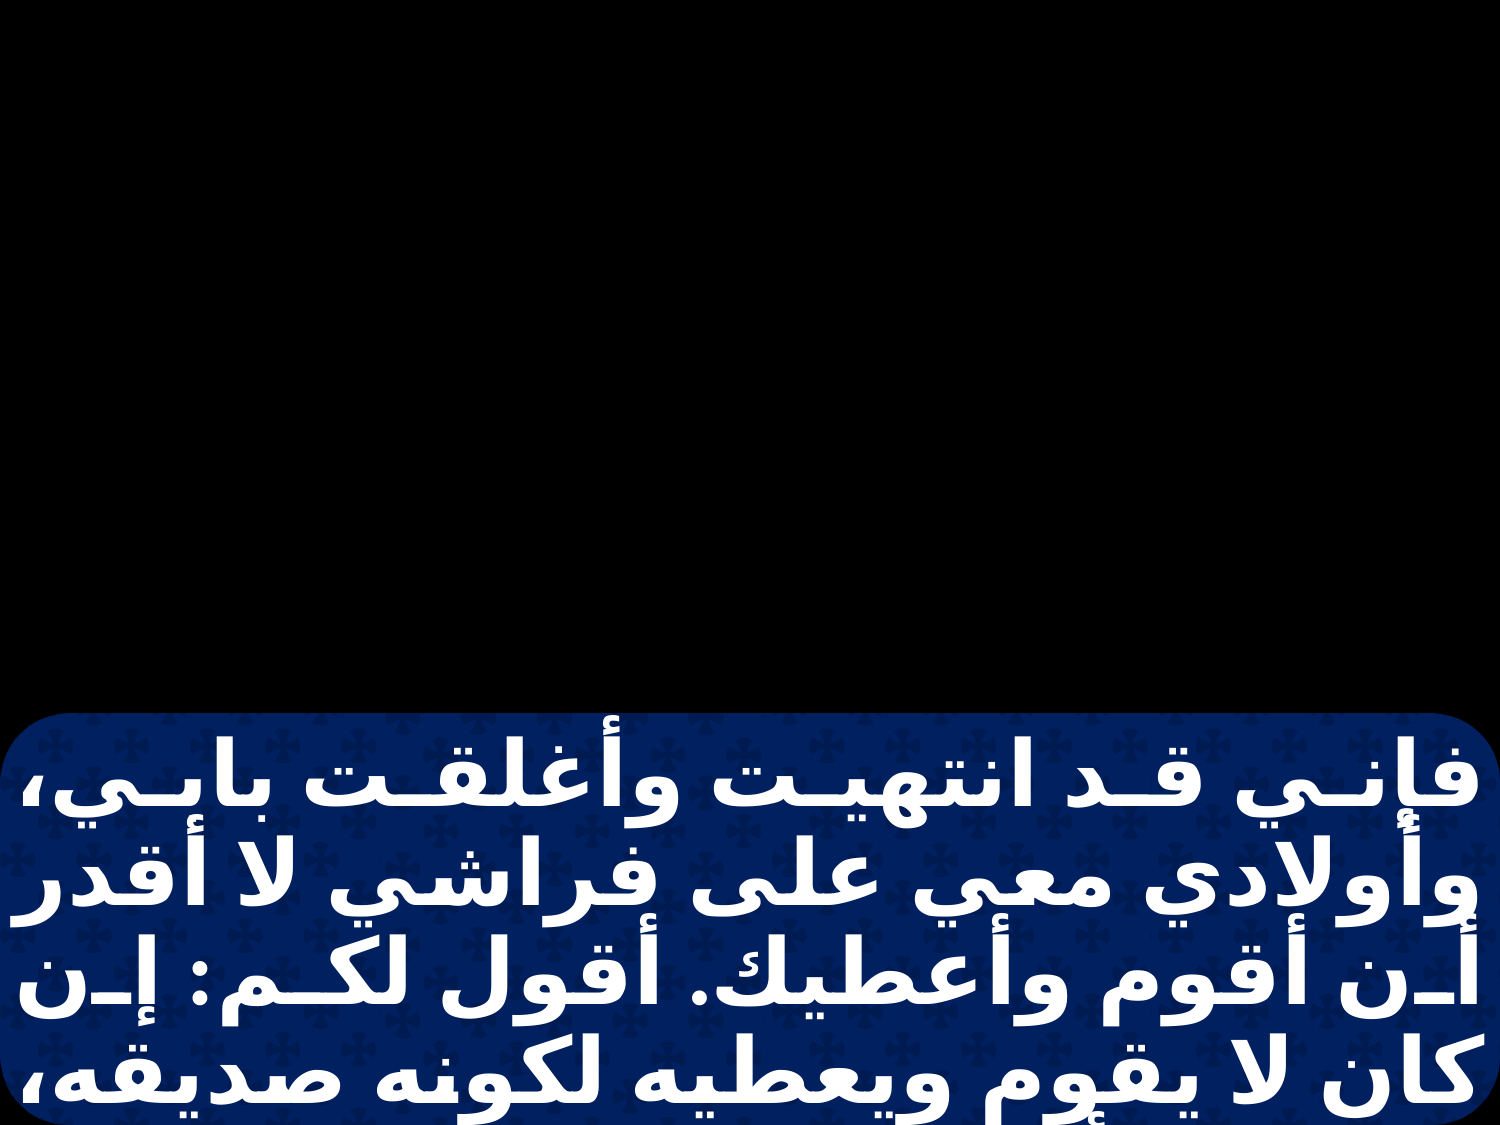

فإني قد انتهيت وأغلقت بابي، وأولادي معي على فراشي لا أقدر أن أقوم وأعطيك. أقول لكم: إن كان لا يقوم ويعطيه لكونه صديقه، فإنه من أجل لجاجته يقوم ويعطيه ما يحتاج إليه. وأنا أيضًا أقول لكم: